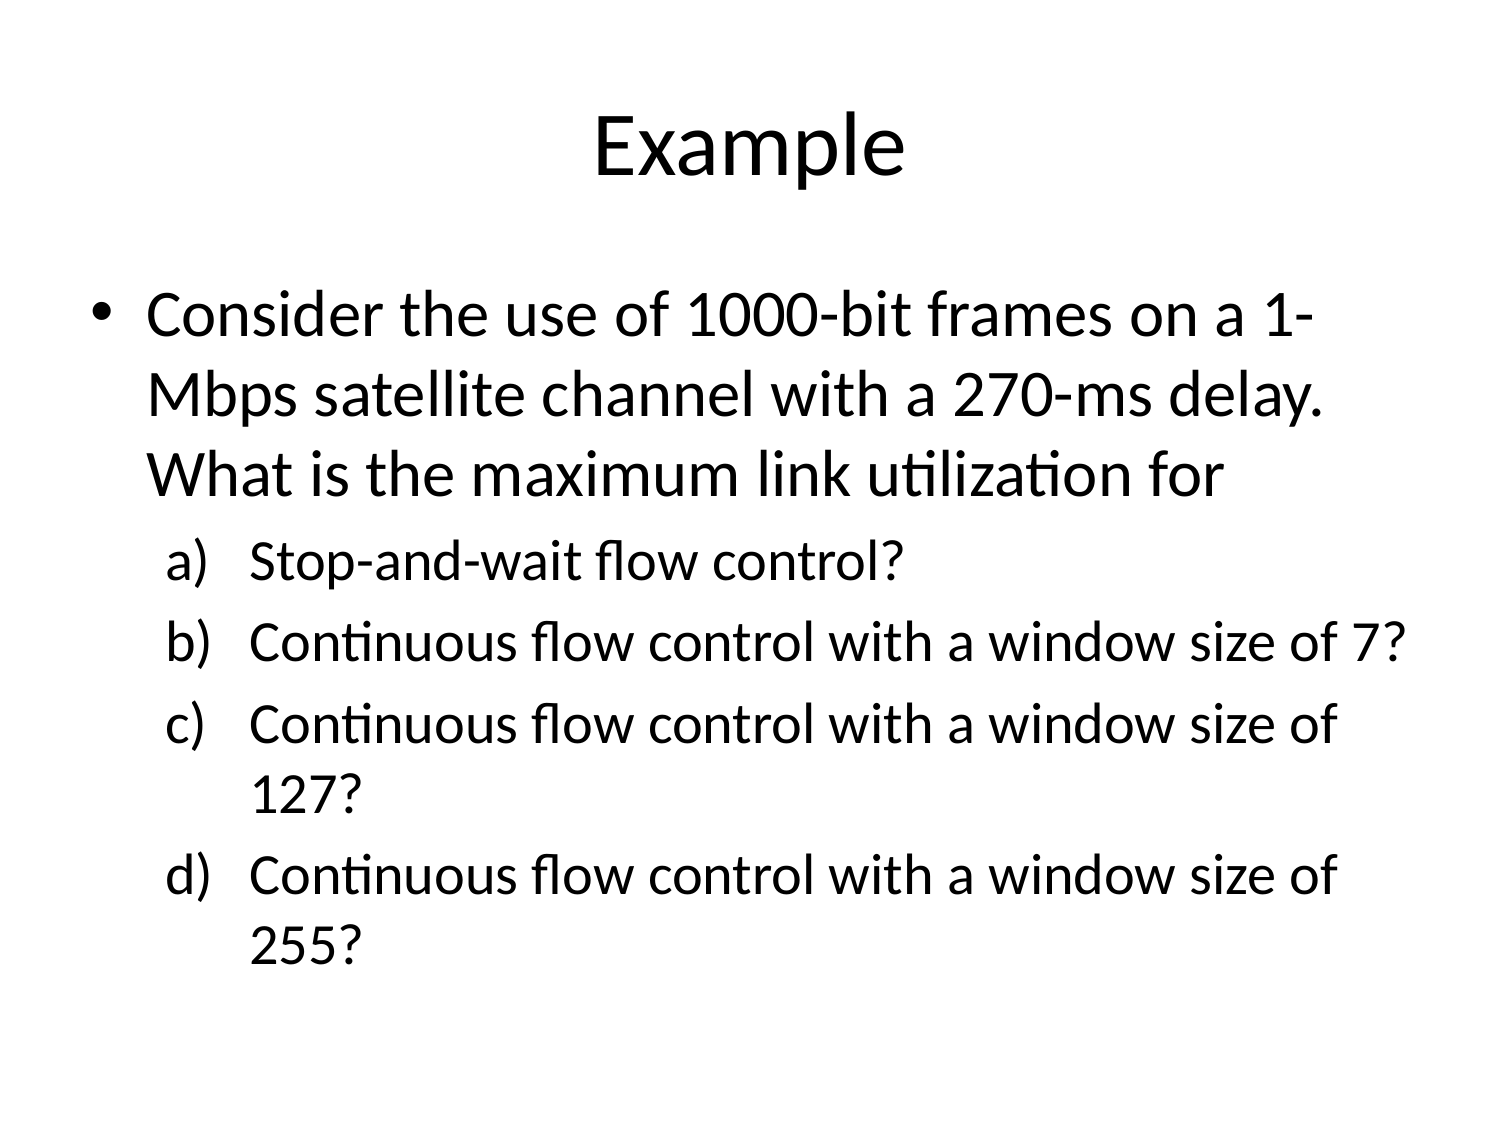

# Example
Consider the use of 1000-bit frames on a 1-Mbps satellite channel with a 270-ms delay. What is the maximum link utilization for
Stop-and-wait flow control?
Continuous flow control with a window size of 7?
Continuous flow control with a window size of 127?
Continuous flow control with a window size of 255?